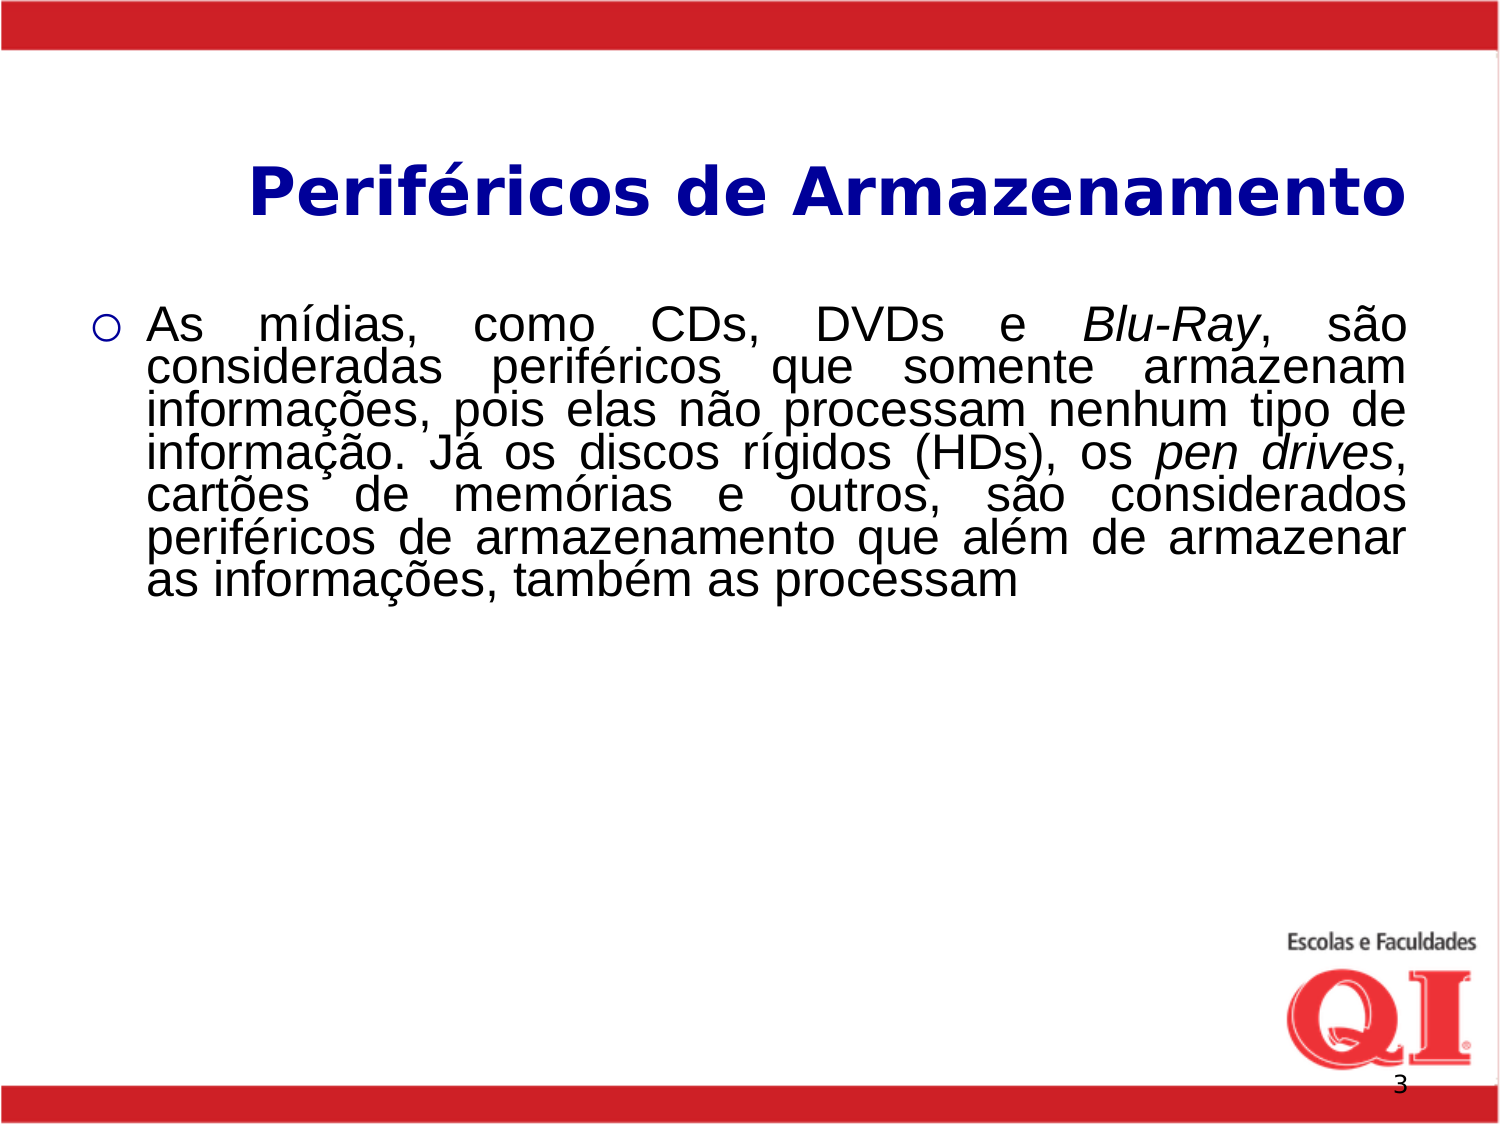

# Periféricos de Armazenamento
As mídias, como CDs, DVDs e Blu-Ray, são consideradas periféricos que somente armazenam informações, pois elas não processam nenhum tipo de informação. Já os discos rígidos (HDs), os pen drives, cartões de memórias e outros, são considerados periféricos de armazenamento que além de armazenar as informações, também as processam

3